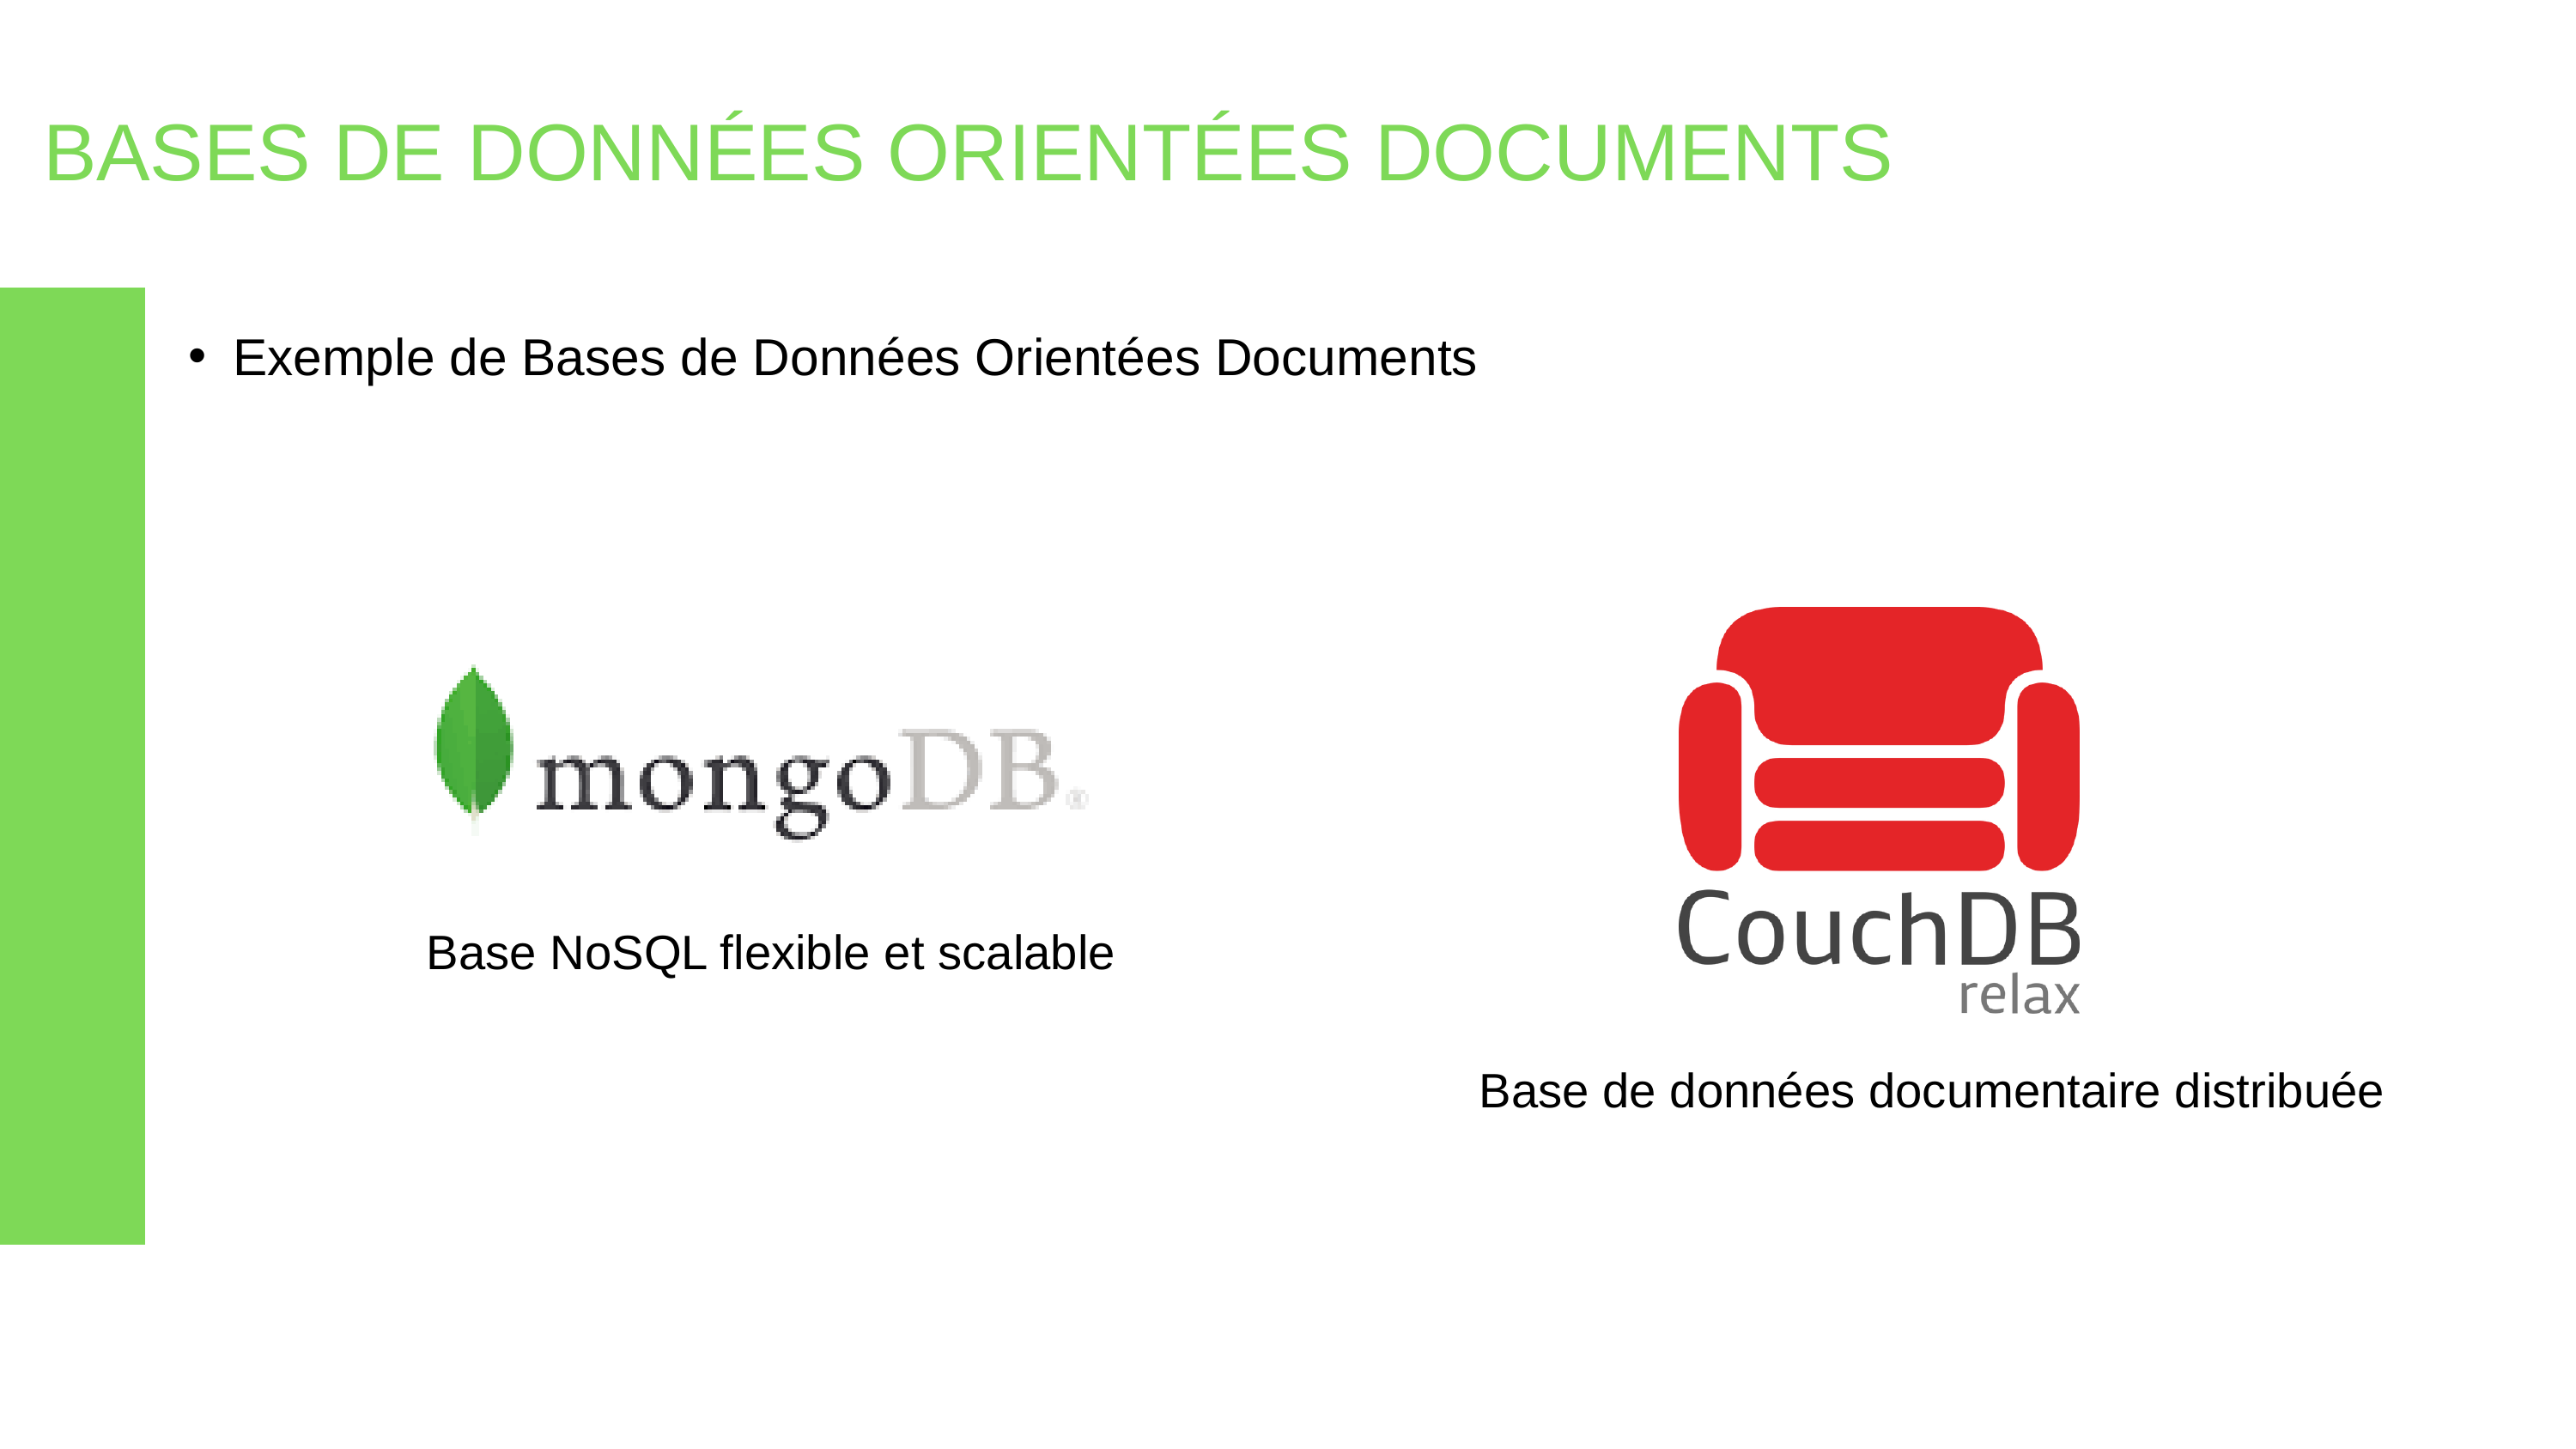

BASES DE DONNÉES ORIENTÉES DOCUMENTS

Exemple de Bases de Données Orientées Documents

Base NoSQL flexible et scalable
Base de données documentaire distribuée